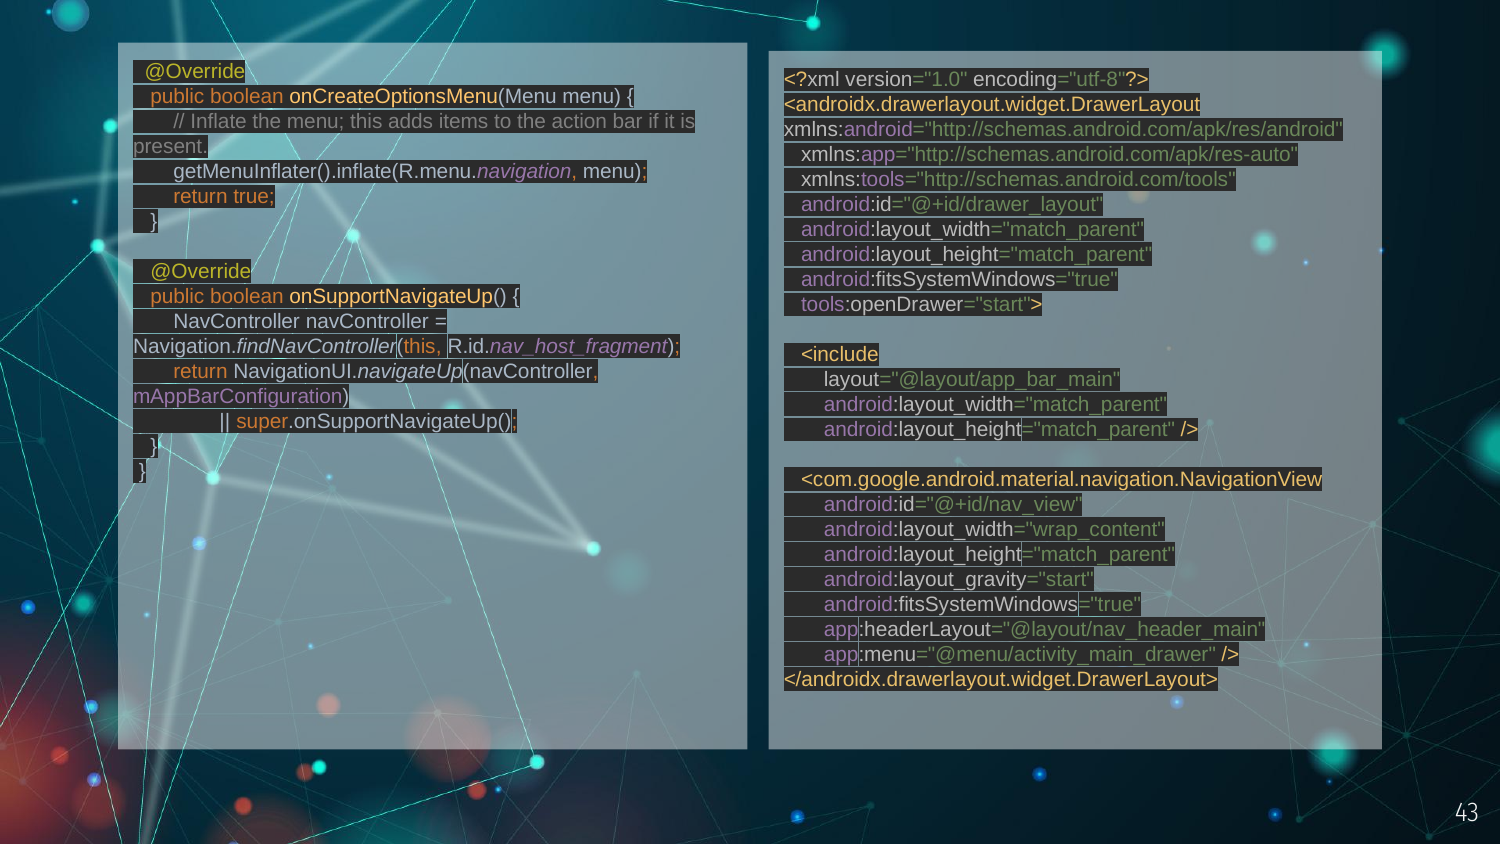

@Override
   public boolean onCreateOptionsMenu(Menu menu) {
       // Inflate the menu; this adds items to the action bar if it is present.
       getMenuInflater().inflate(R.menu.navigation, menu);
       return true;
   }

   @Override
   public boolean onSupportNavigateUp() {
       NavController navController = Navigation.findNavController(this, R.id.nav_host_fragment);
       return NavigationUI.navigateUp(navController, mAppBarConfiguration)
               || super.onSupportNavigateUp();
   }
 }

<?xml version="1.0" encoding="utf-8"?>
<androidx.drawerlayout.widget.DrawerLayout xmlns:android="http://schemas.android.com/apk/res/android"
   xmlns:app="http://schemas.android.com/apk/res-auto"
   xmlns:tools="http://schemas.android.com/tools"
   android:id="@+id/drawer_layout"
   android:layout_width="match_parent"
   android:layout_height="match_parent"
   android:fitsSystemWindows="true"
   tools:openDrawer="start">

   <include
       layout="@layout/app_bar_main"
       android:layout_width="match_parent"
       android:layout_height="match_parent" />

   <com.google.android.material.navigation.NavigationView
       android:id="@+id/nav_view"
       android:layout_width="wrap_content"
       android:layout_height="match_parent"
       android:layout_gravity="start"
       android:fitsSystemWindows="true"
       app:headerLayout="@layout/nav_header_main"
       app:menu="@menu/activity_main_drawer" />
</androidx.drawerlayout.widget.DrawerLayout>

43